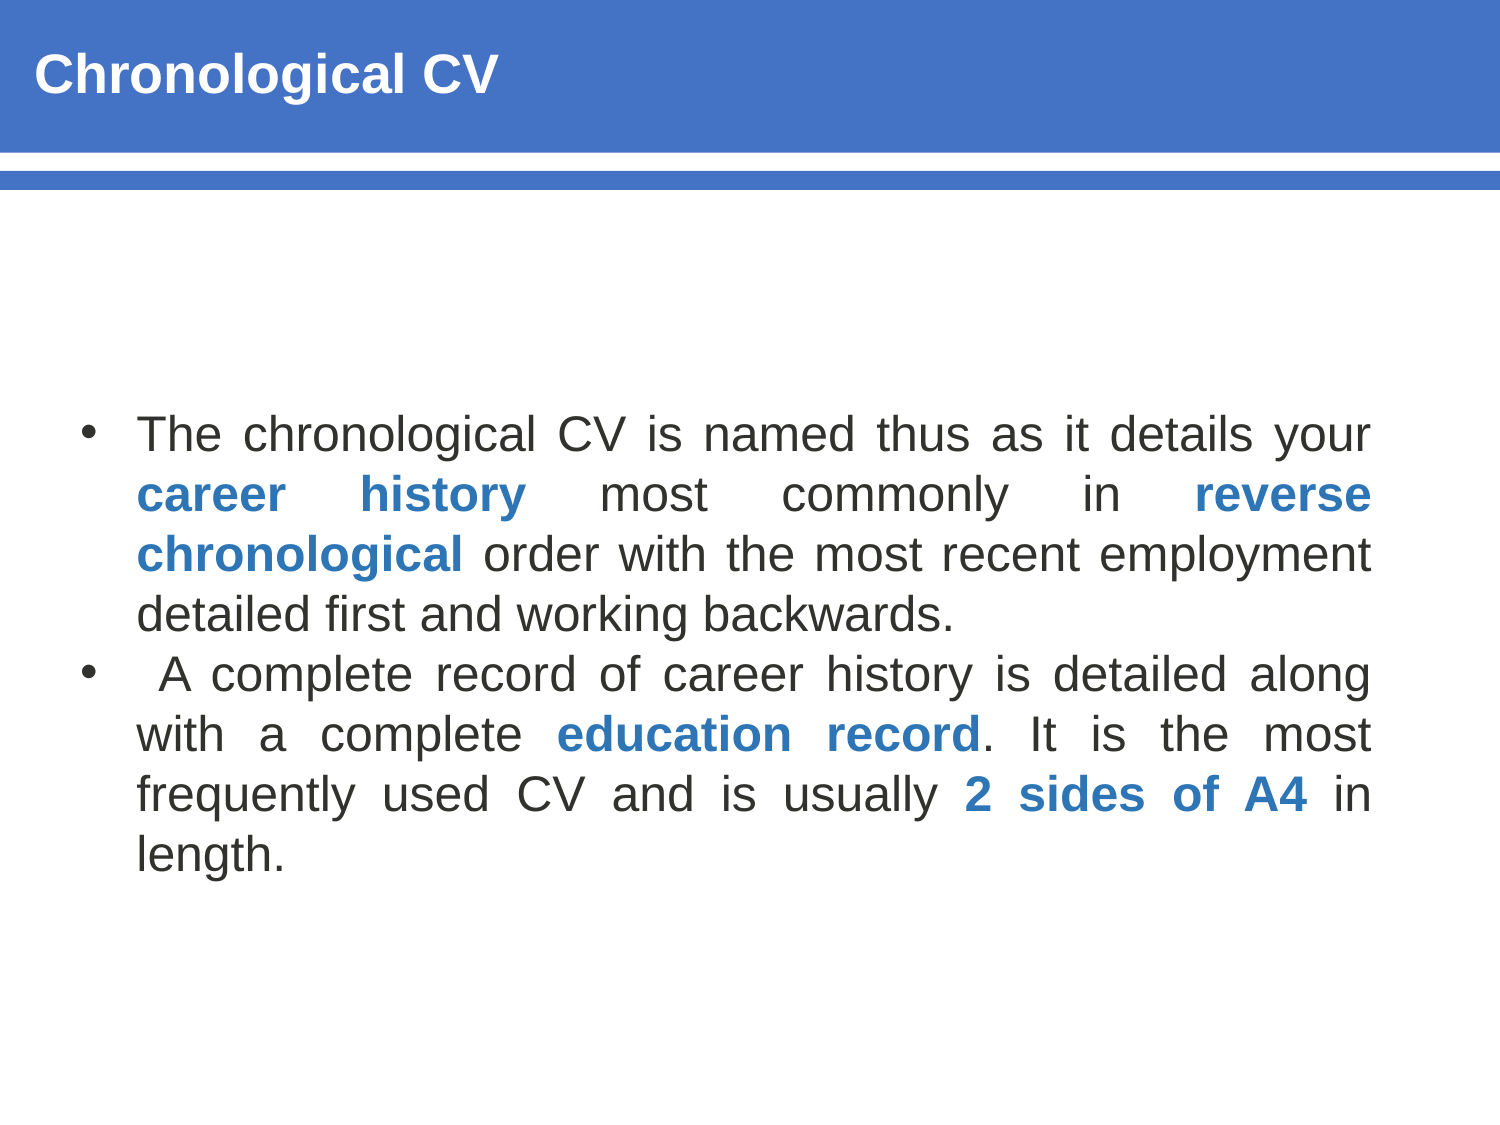

Chronological CV
The chronological CV is named thus as it details your career history most commonly in reverse chronological order with the most recent employment detailed first and working backwards.
 A complete record of career history is detailed along with a complete education record. It is the most frequently used CV and is usually 2 sides of A4 in length.